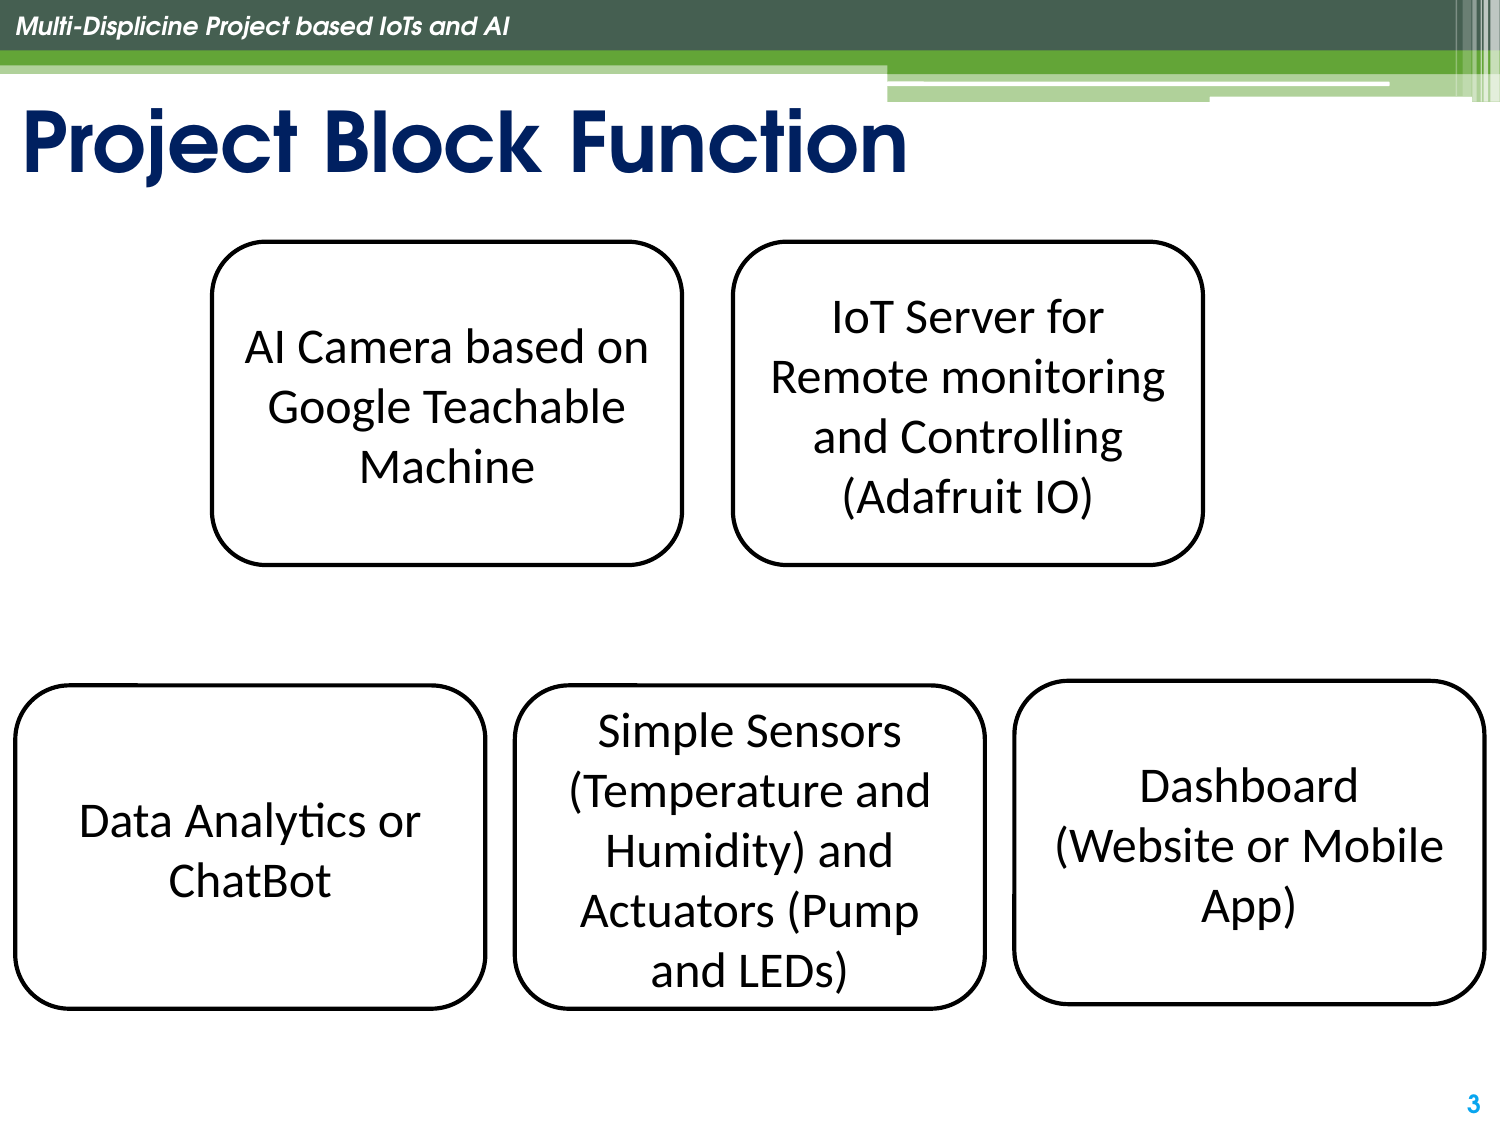

# Project Block Function
AI Camera based on Google Teachable Machine
IoT Server for Remote monitoring and Controlling (Adafruit IO)
Dashboard (Website or Mobile App)
Data Analytics or ChatBot
Simple Sensors (Temperature and Humidity) and Actuators (Pump and LEDs)